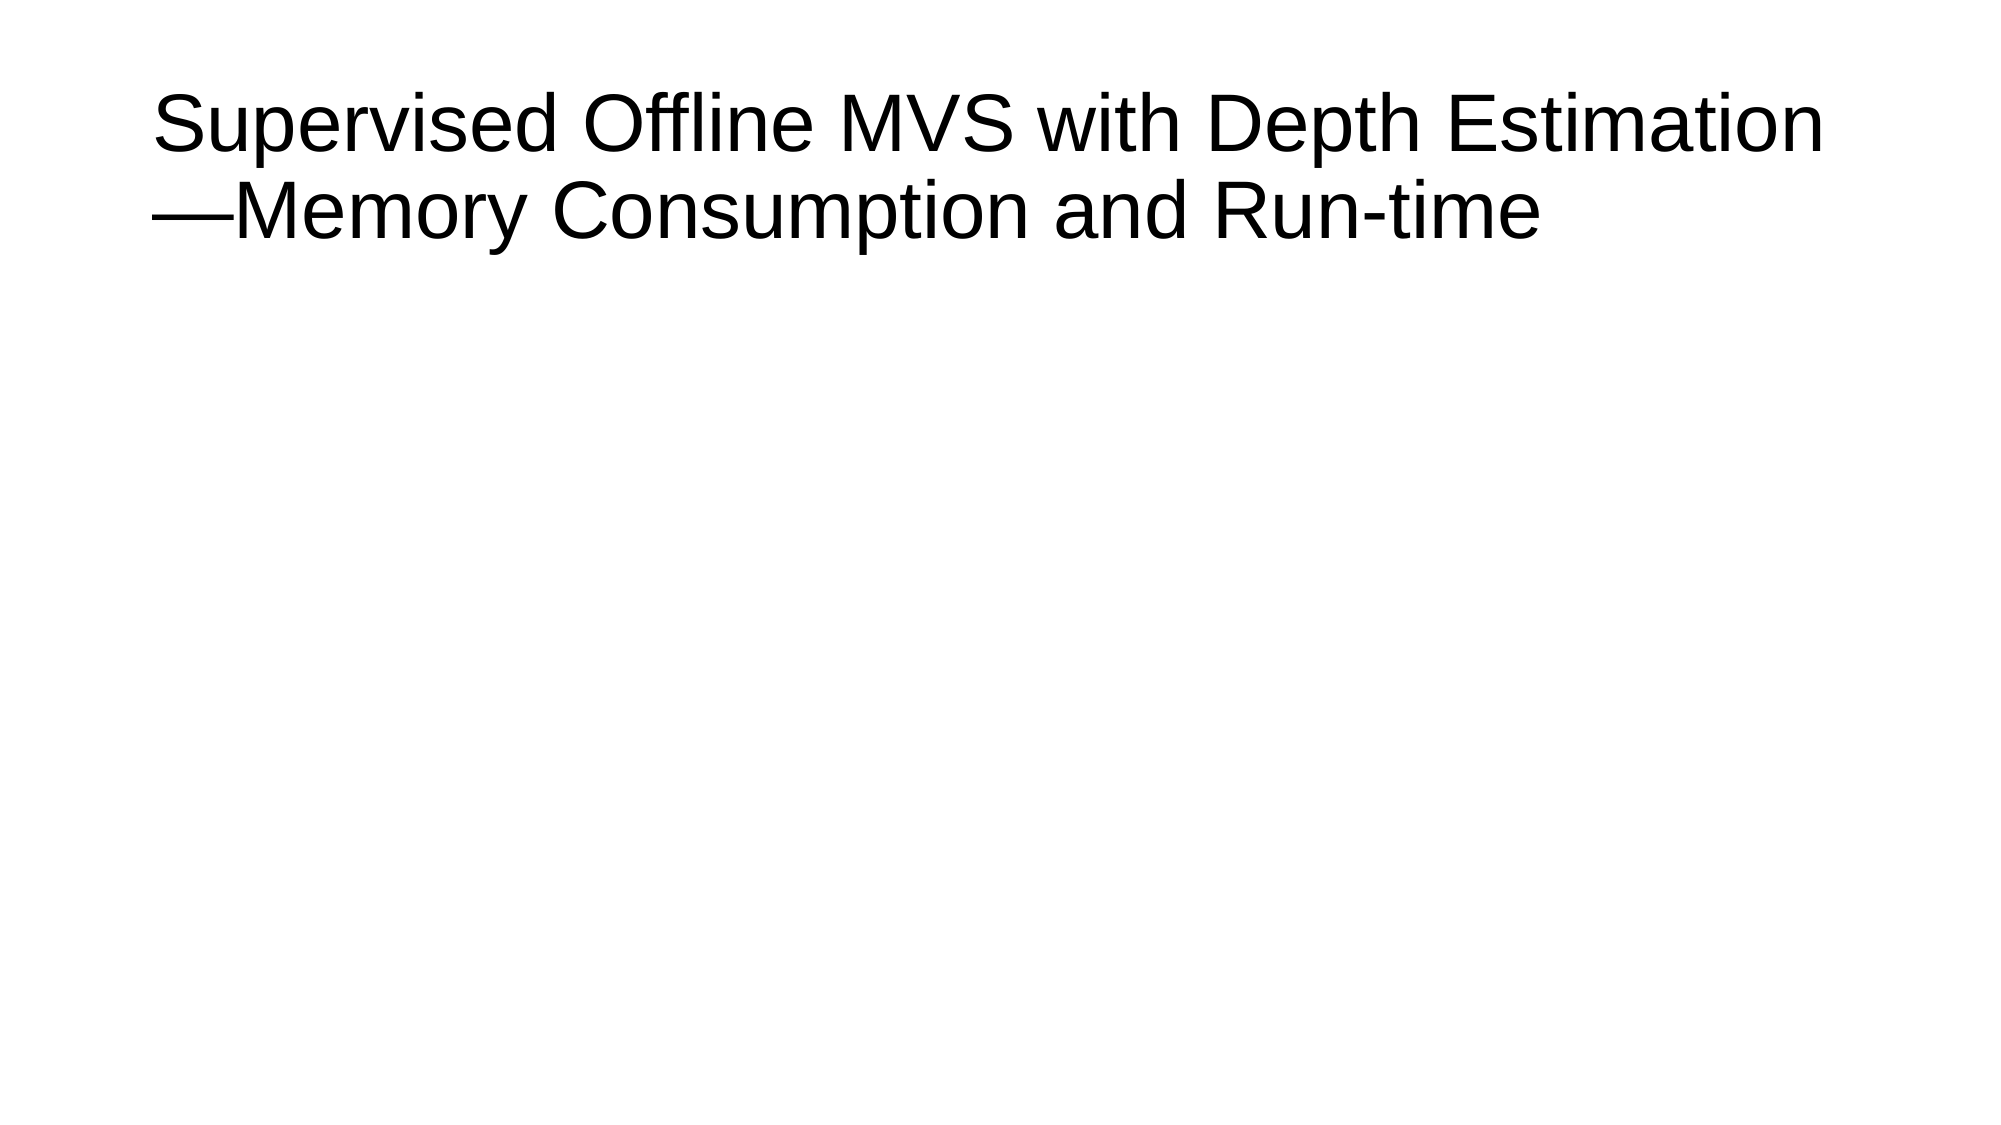

# Supervised Offline MVS with Depth Estimation —Memory Consumption and Run-time